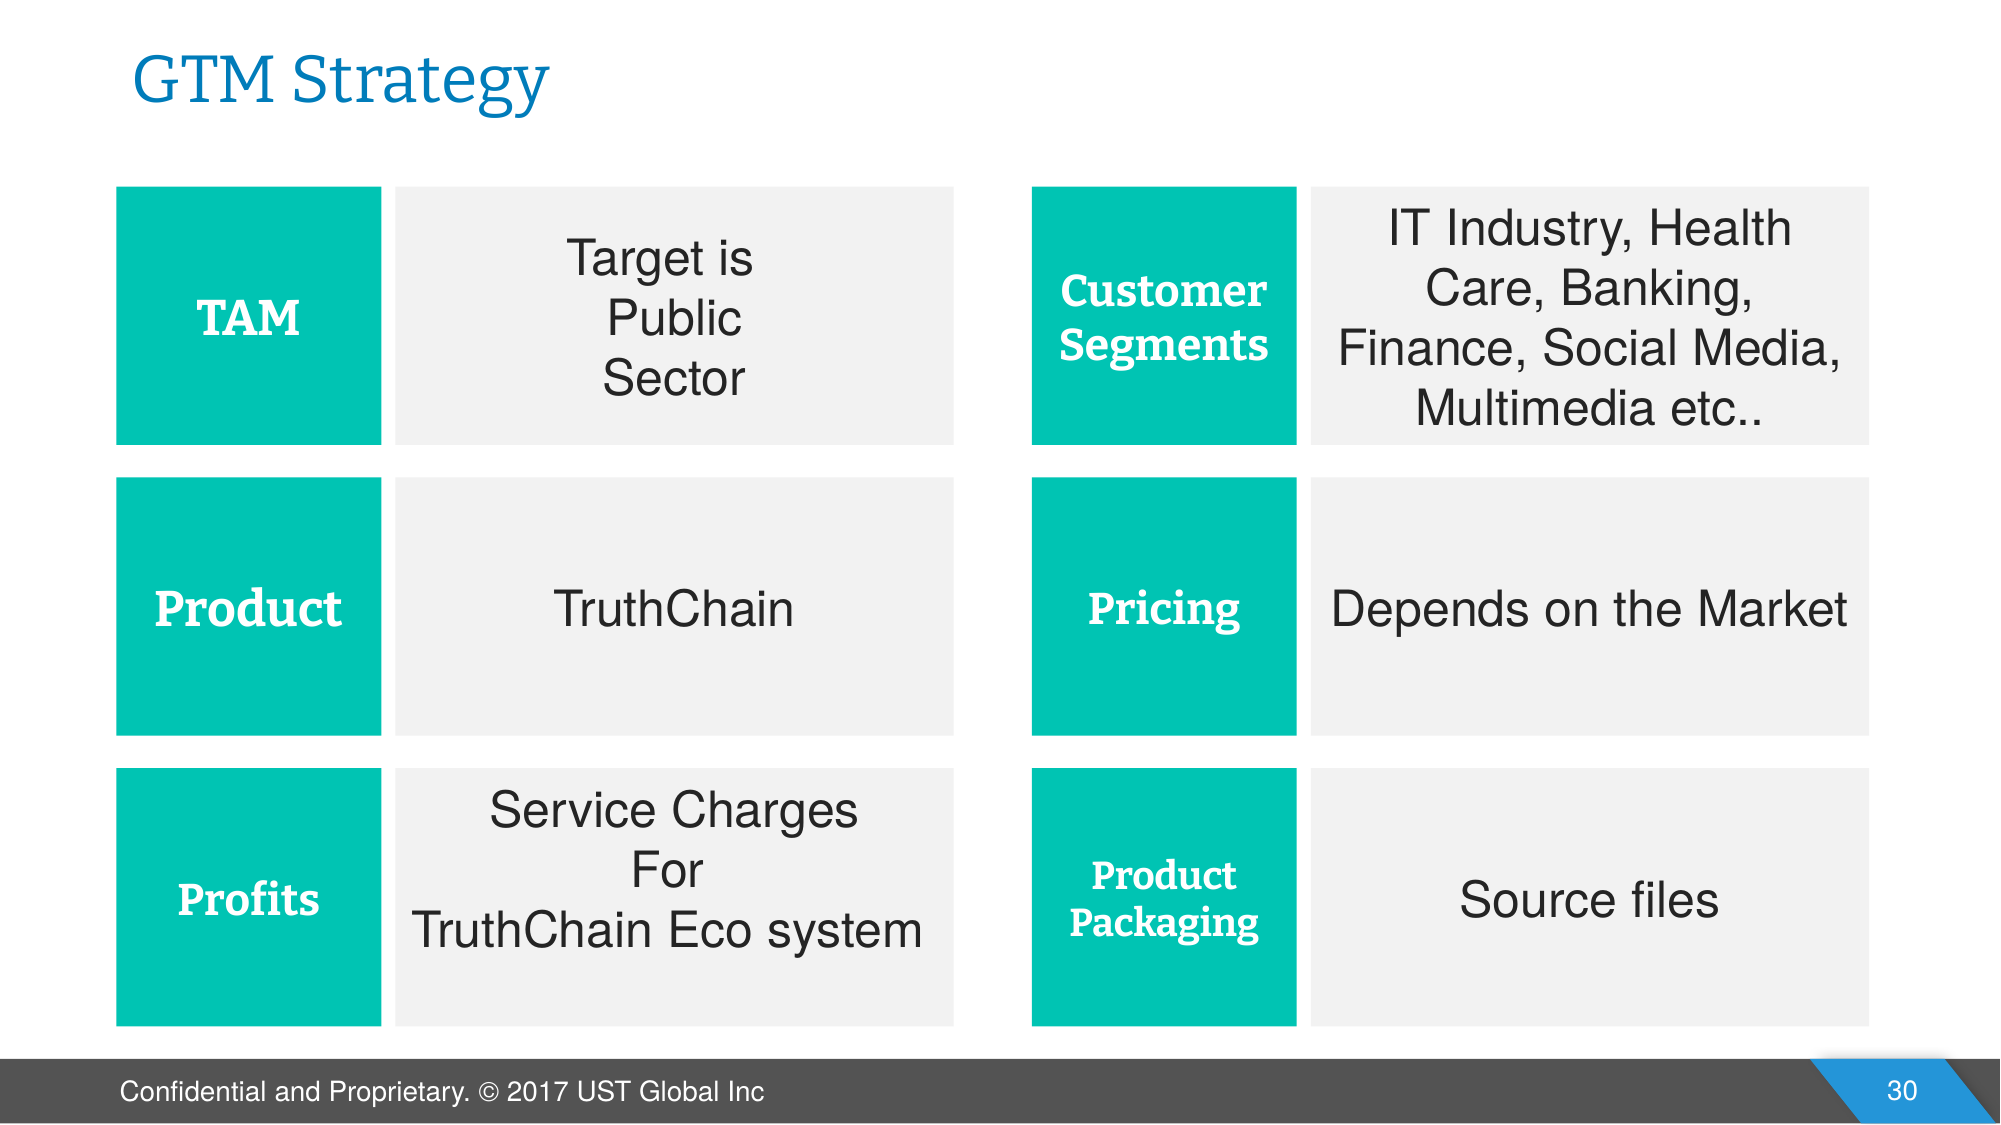

GTM Strategy
TAM
Target is
Public
Sector
Customer Segments
IT Industry, Health Care, Banking, Finance, Social Media, Multimedia etc..
Product
TruthChain
Pricing
Depends on the Market
Profits
Service Charges
For
TruthChain Eco system

Product Packaging
Source files
30